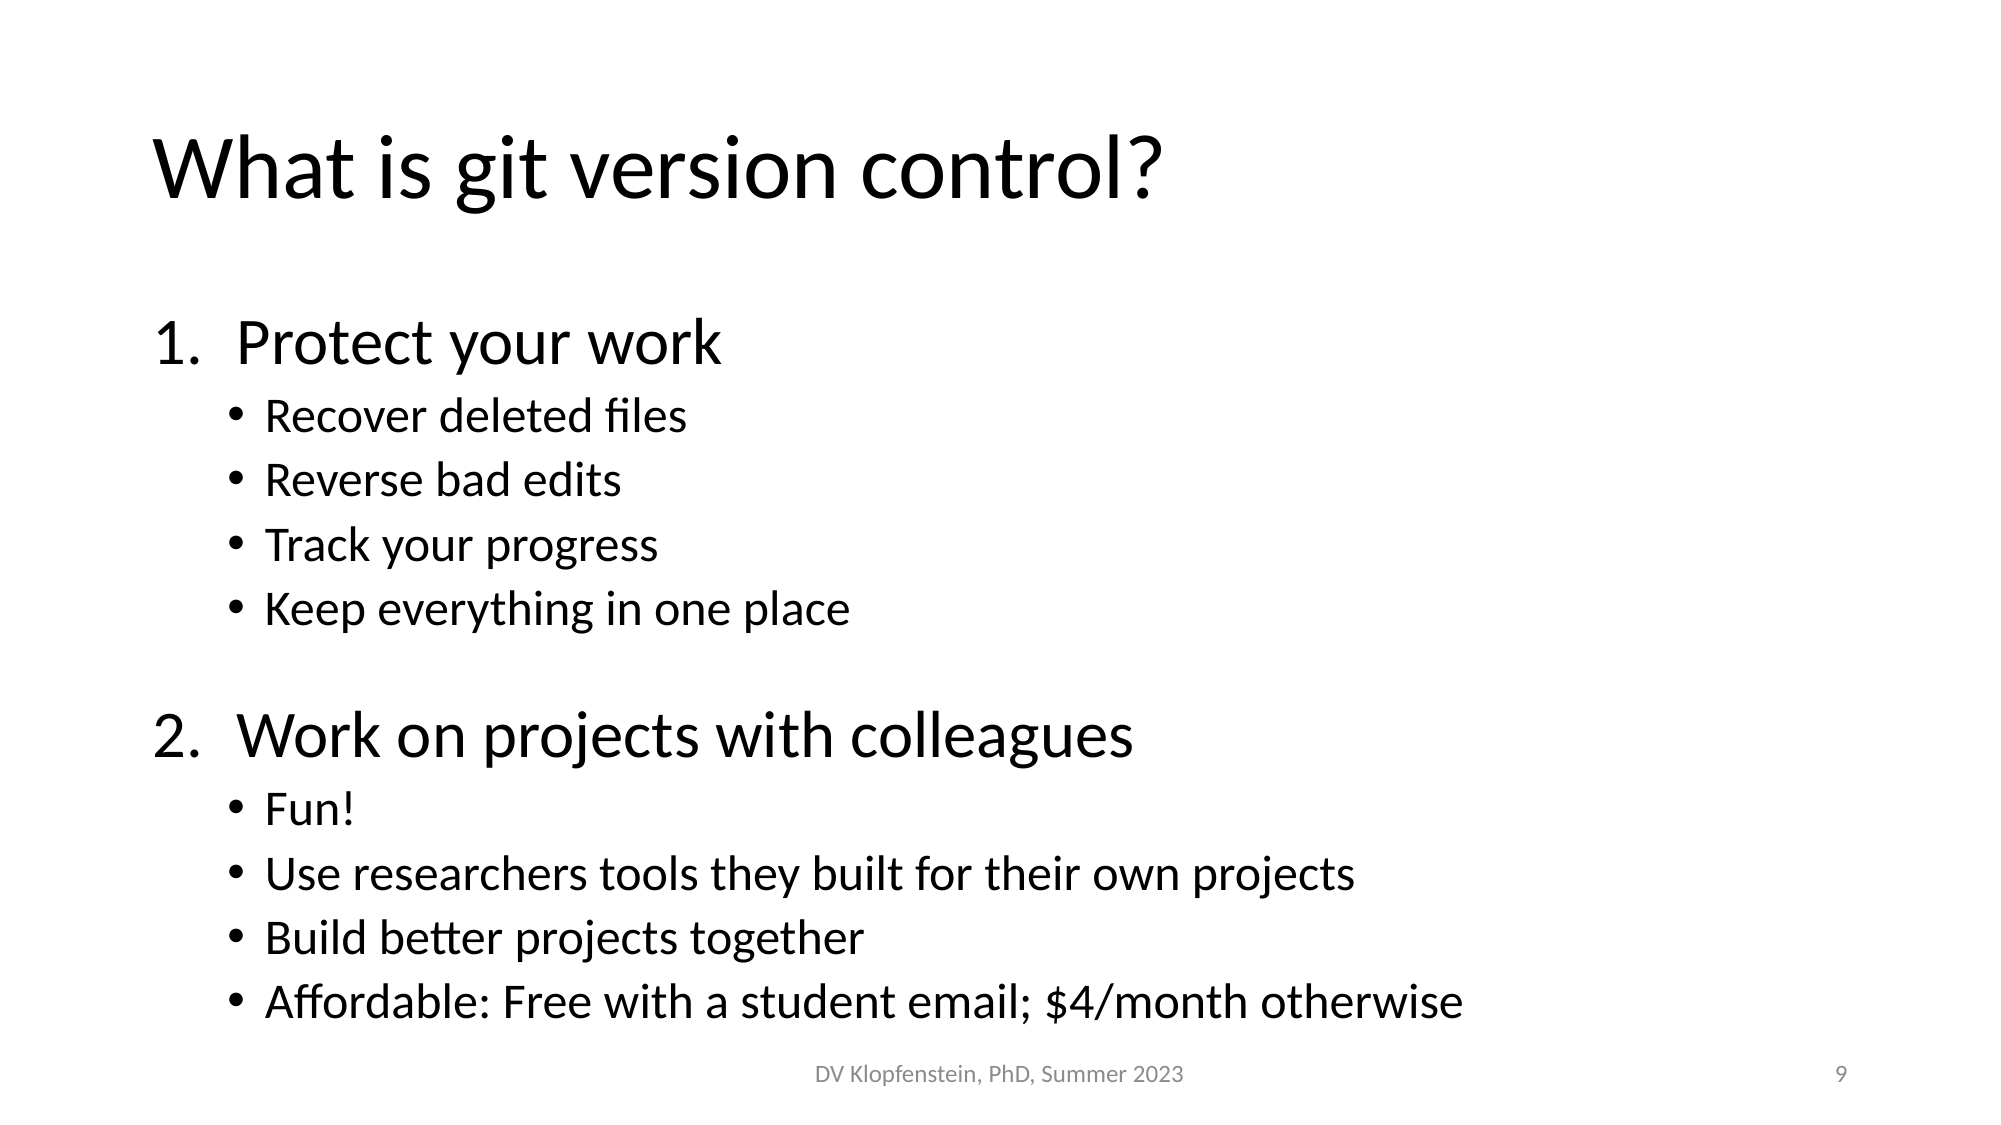

# What is git version control?
Protect your work
Recover deleted files
Reverse bad edits
Track your progress
Keep everything in one place

Work on projects with colleagues
Fun!
Use researchers tools they built for their own projects
Build better projects together
Affordable: Free with a student email; $4/month otherwise
DV Klopfenstein, PhD, Summer 2023
9